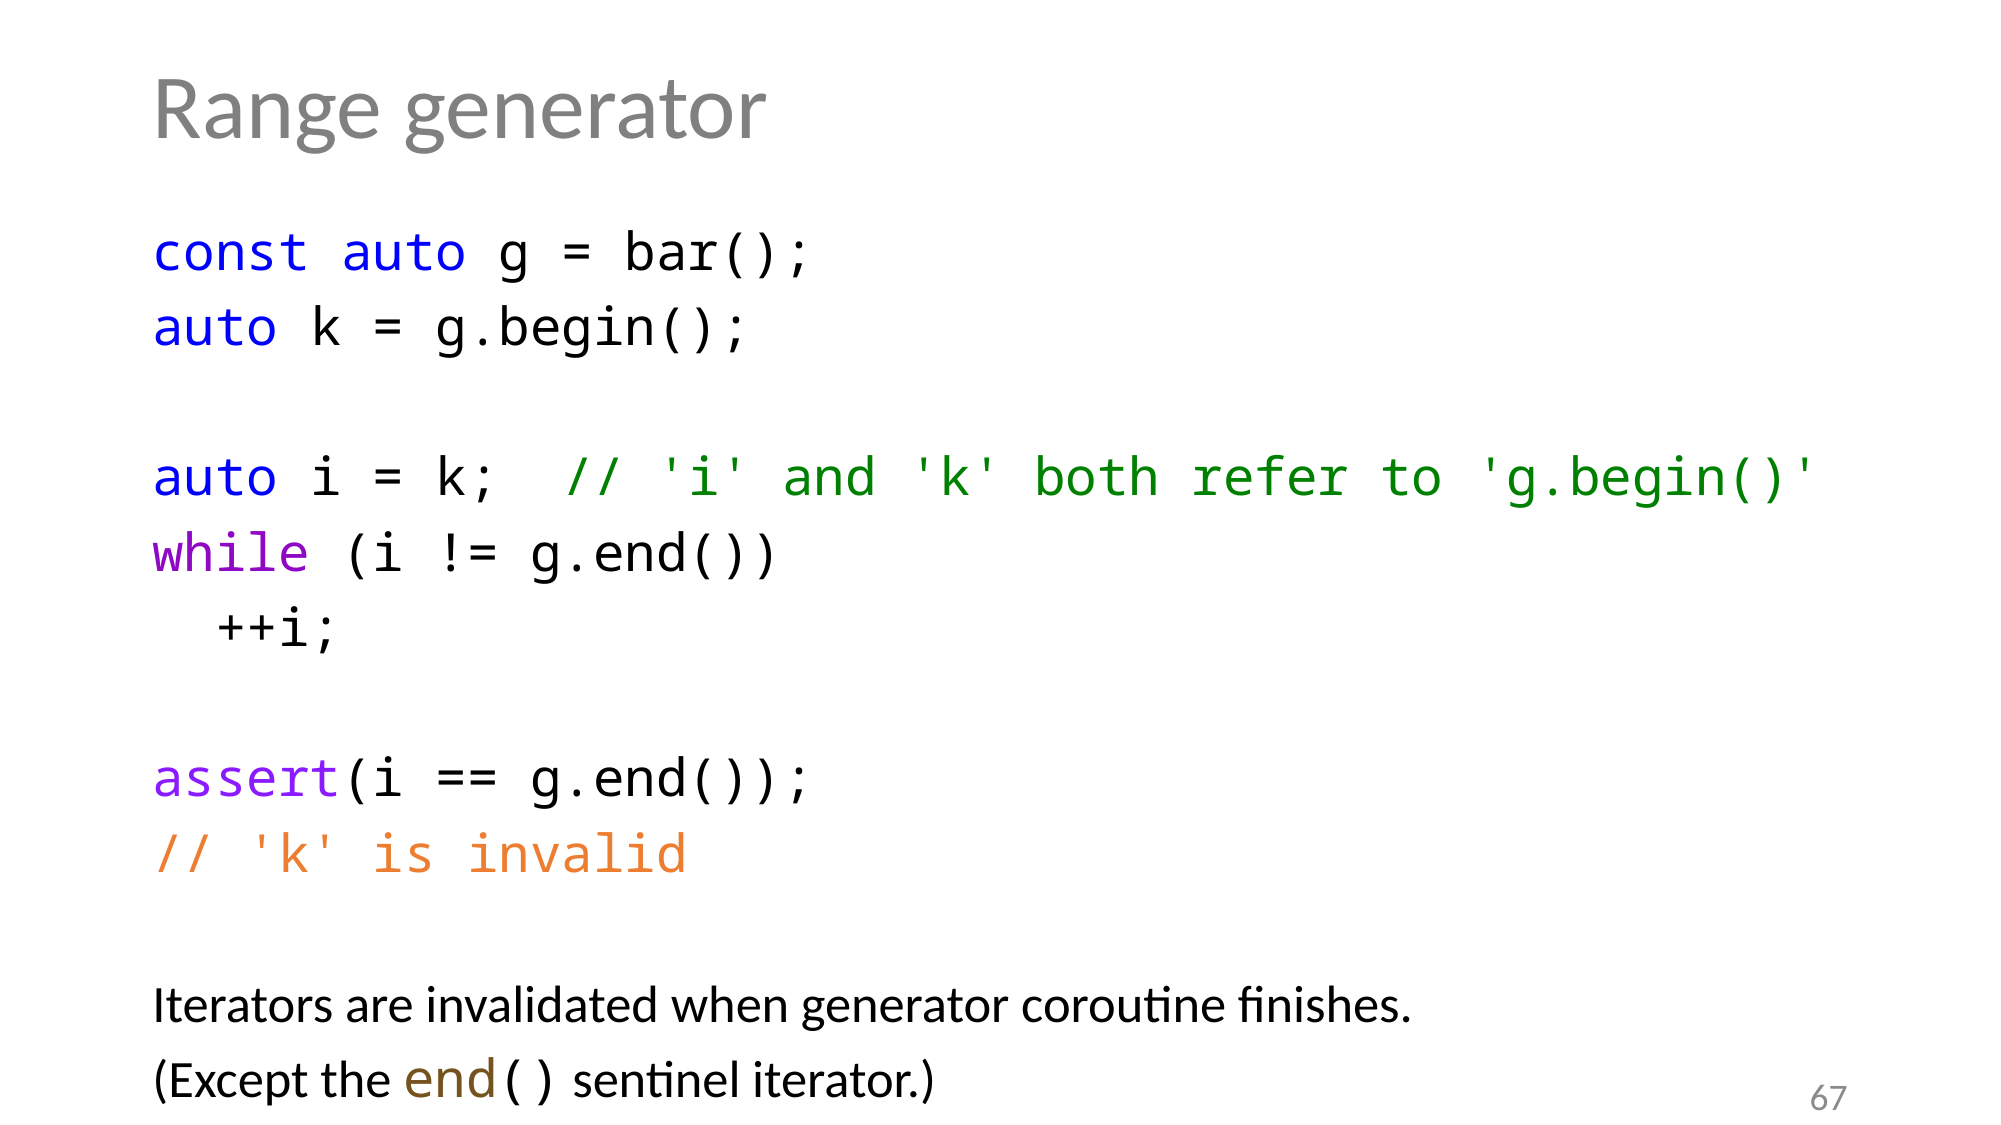

# Range generator
const auto g = bar();
auto k = g.begin();

auto i = k;  // 'i' and 'k' both refer to 'g.begin()'
while (i != g.end())
  ++i;

assert(i == g.end());
// 'k' is invalid

Iterators are invalidated when generator coroutine finishes.
(Except the end() sentinel iterator.)
67